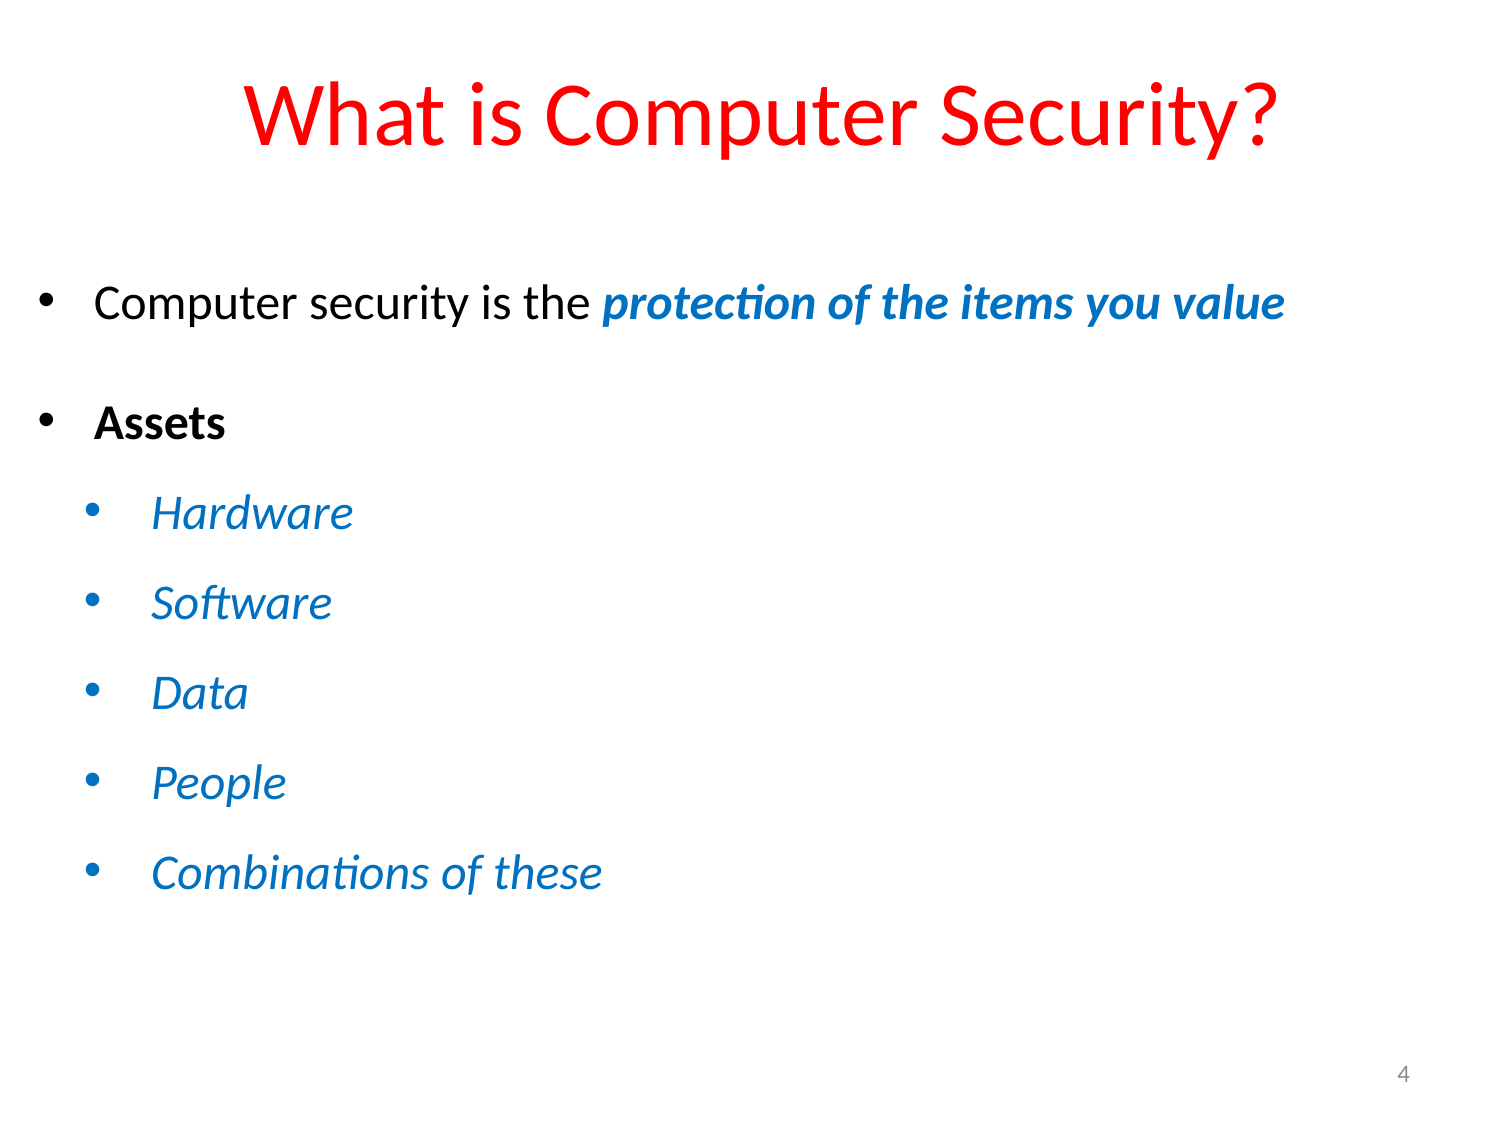

What is Computer Security?
Computer security is the protection of the items you value
Assets
Hardware
Software
Data
People
Combinations of these
4